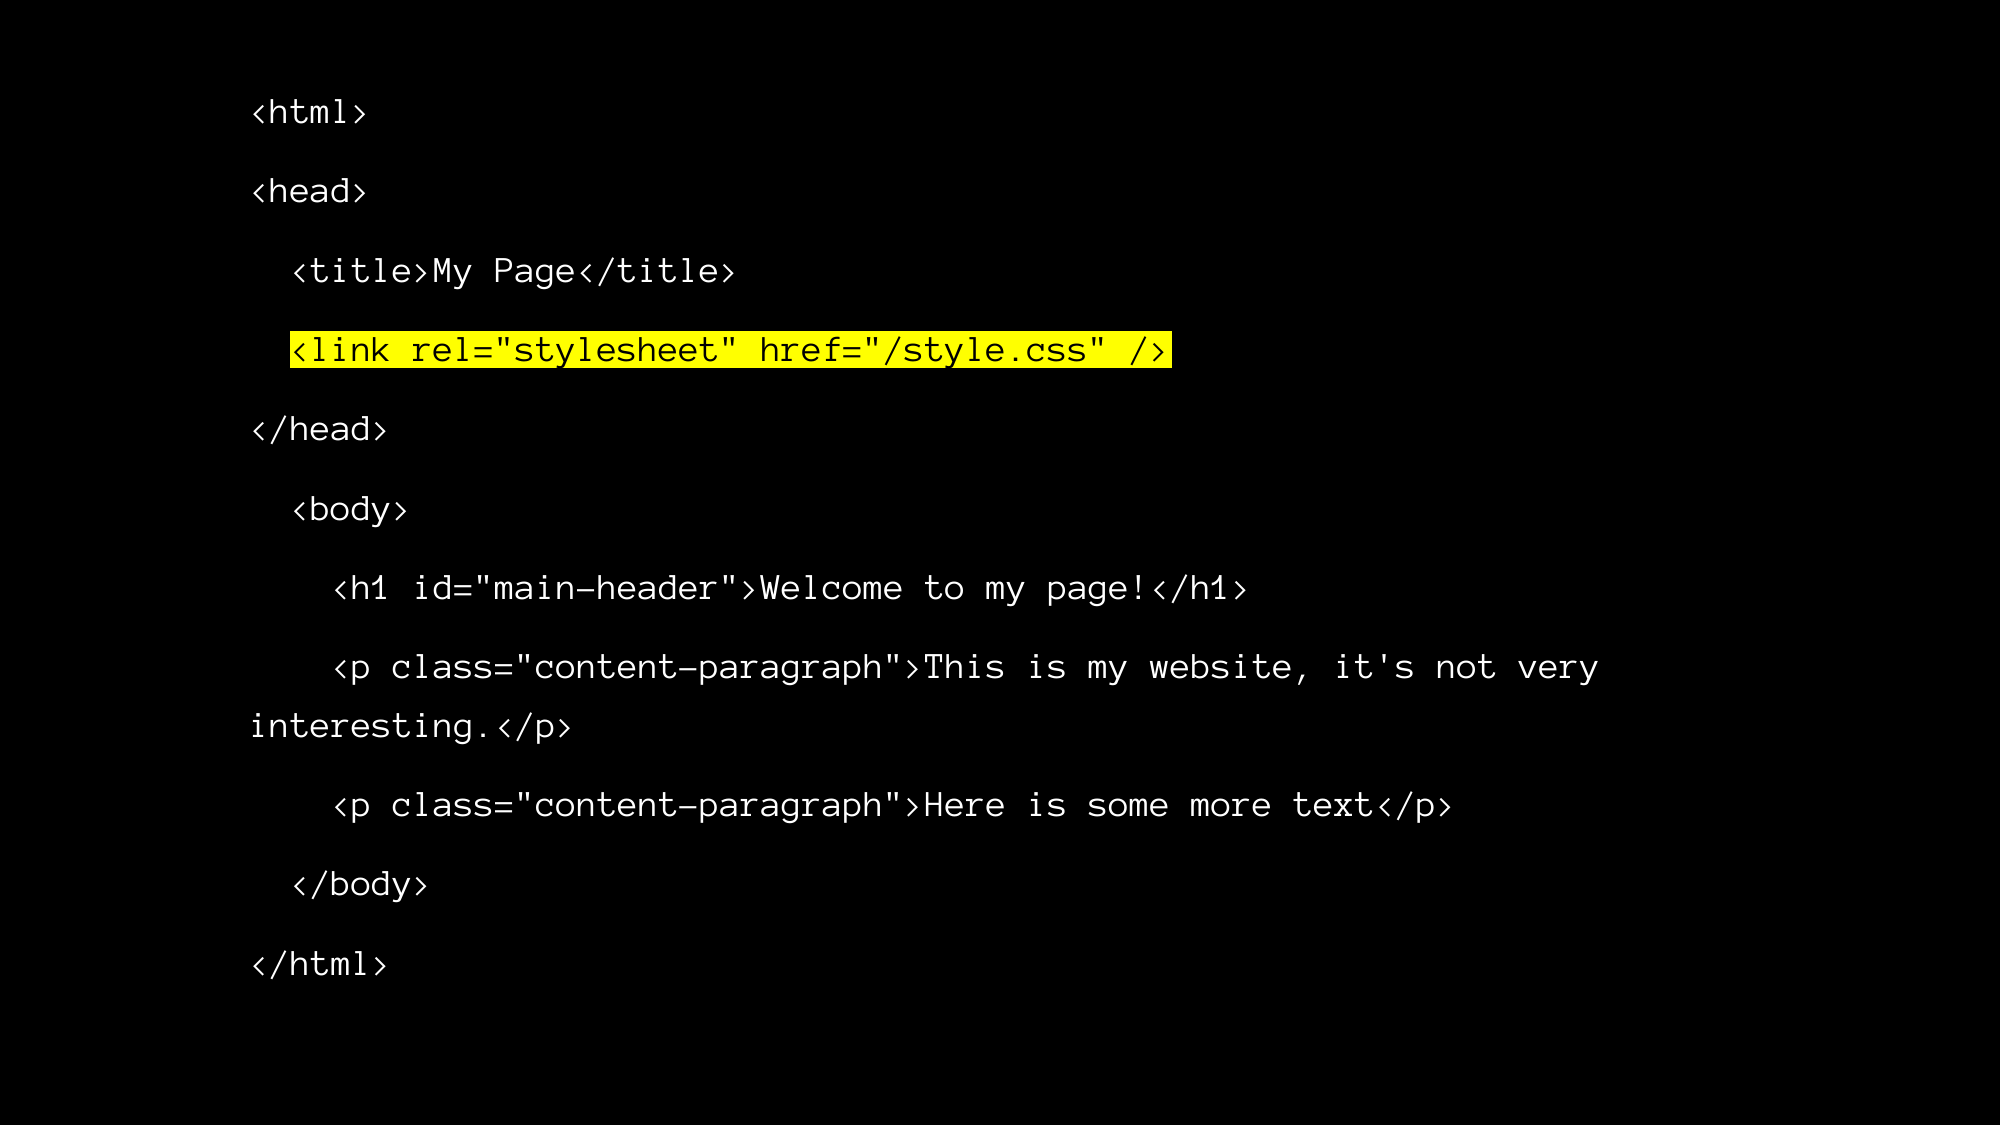

<html>
<head>
  <title>My Page</title>
  <link rel="stylesheet" href="/style.css" />
</head>
  <body>
    <h1 id="main-header">Welcome to my page!</h1>
    <p class="content-paragraph">This is my website, it's not very interesting.</p>
    <p class="content-paragraph">Here is some more text</p>
  </body>
</html>